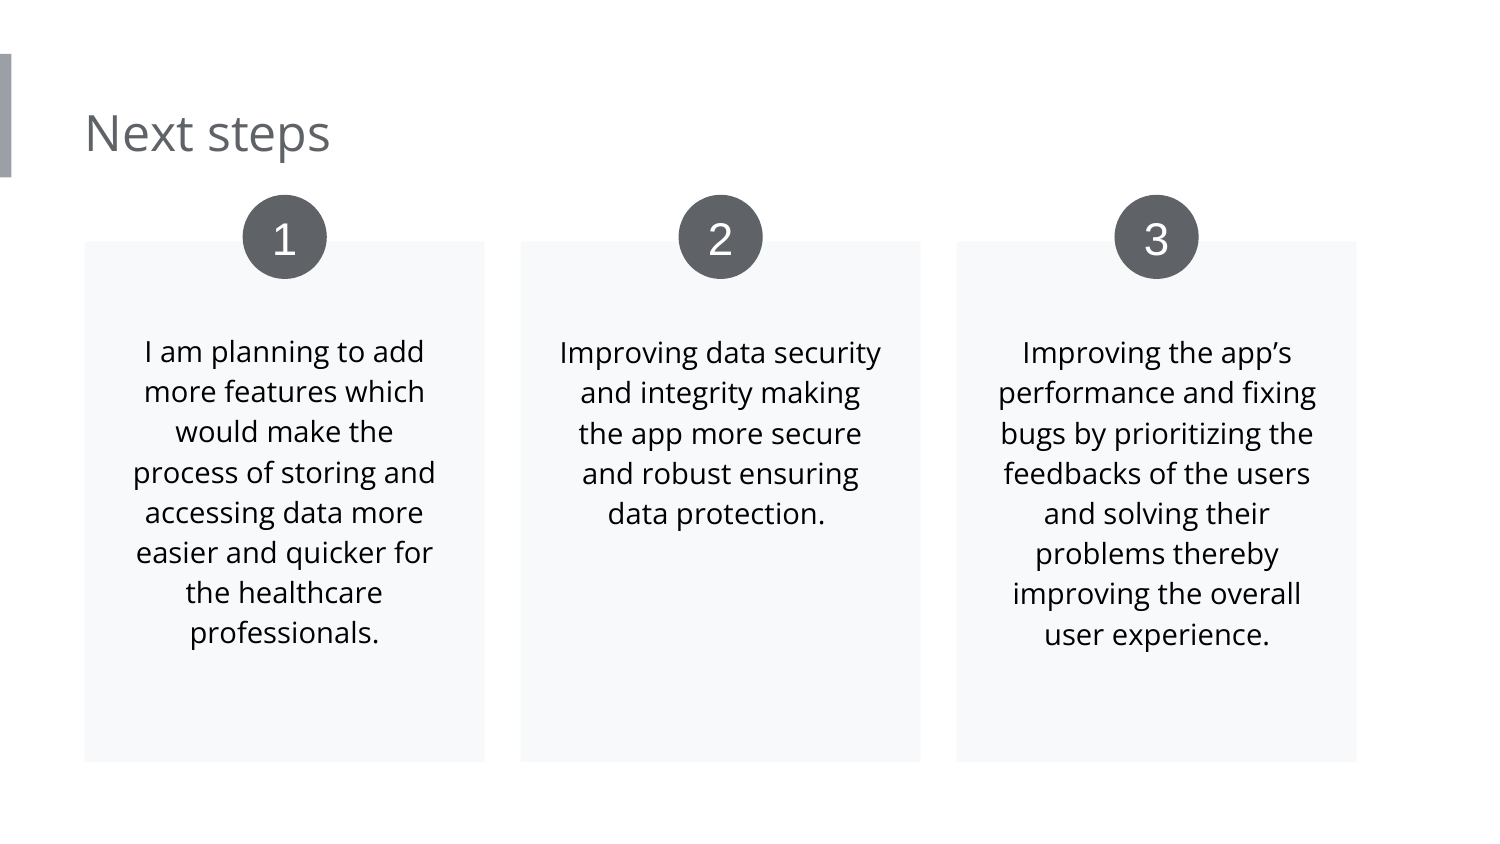

Next steps
1
2
3

I am planning to add more features which would make the process of storing and accessing data more easier and quicker for the healthcare professionals.
Improving data security and integrity making the app more secure and robust ensuring data protection.
Improving the app’s performance and fixing bugs by prioritizing the feedbacks of the users and solving their problems thereby improving the overall user experience.